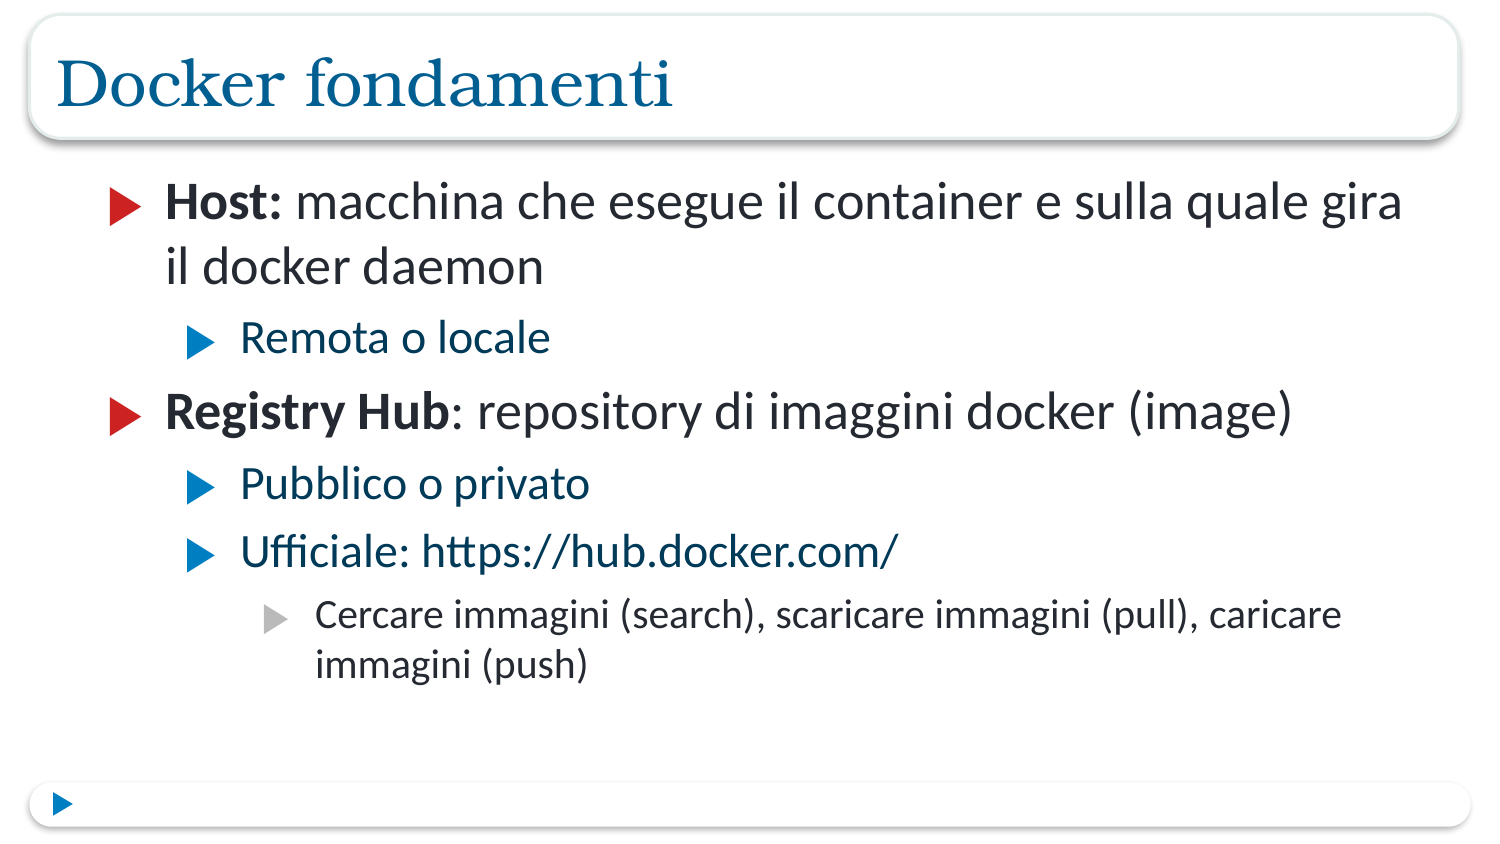

# Docker fondamenti
Host​: macchina che esegue il container e sulla quale gira il docker daemon
Remota o locale
Registry Hub​: repository di imaggini docker (image)
Pubblico o privato
Ufficiale: h​ttps://hub.docker.com/
Cercare immagini (search), scaricare immagini (pull), caricare immagini (push)